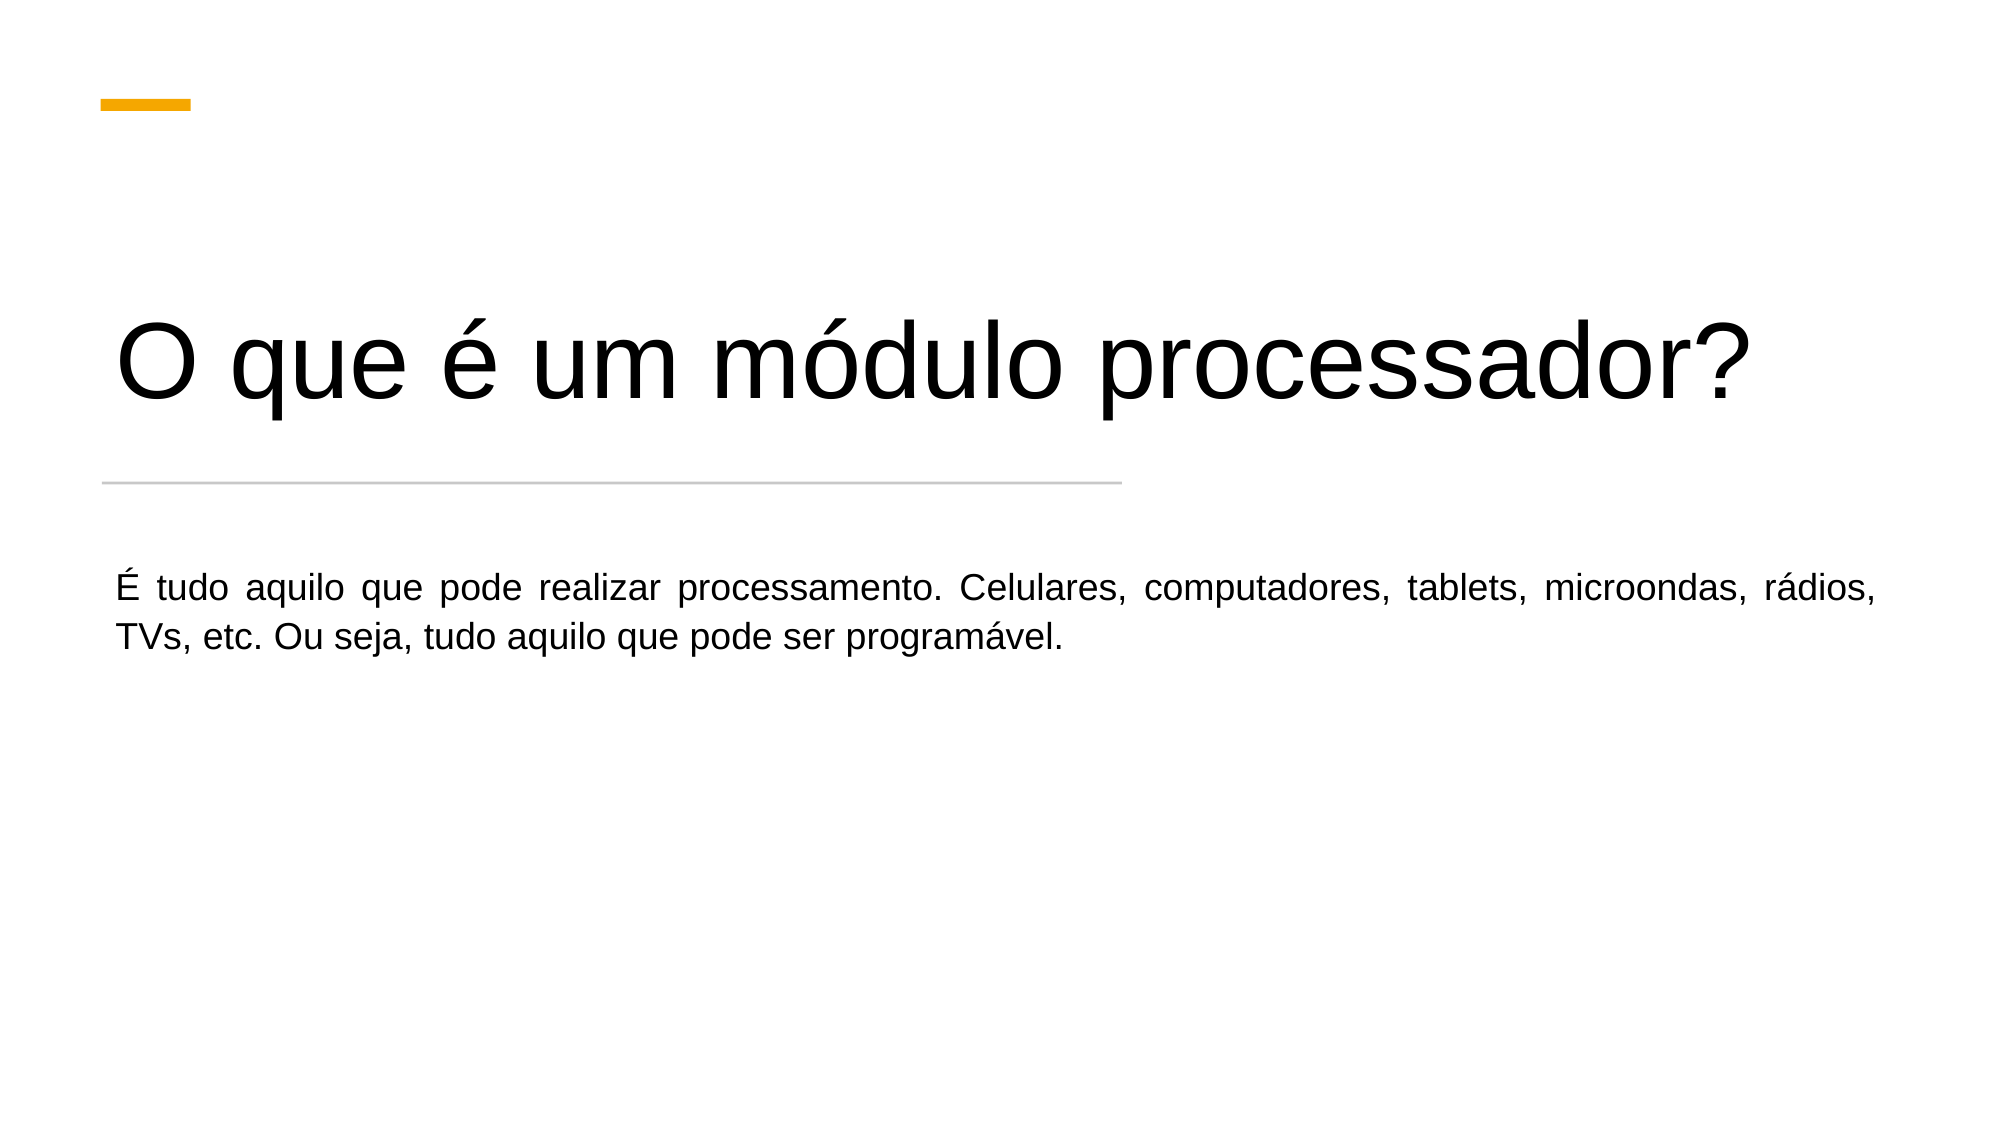

# O que é um módulo processador?
É tudo aquilo que pode realizar processamento. Celulares, computadores, tablets, microondas, rádios, TVs, etc. Ou seja, tudo aquilo que pode ser programável.